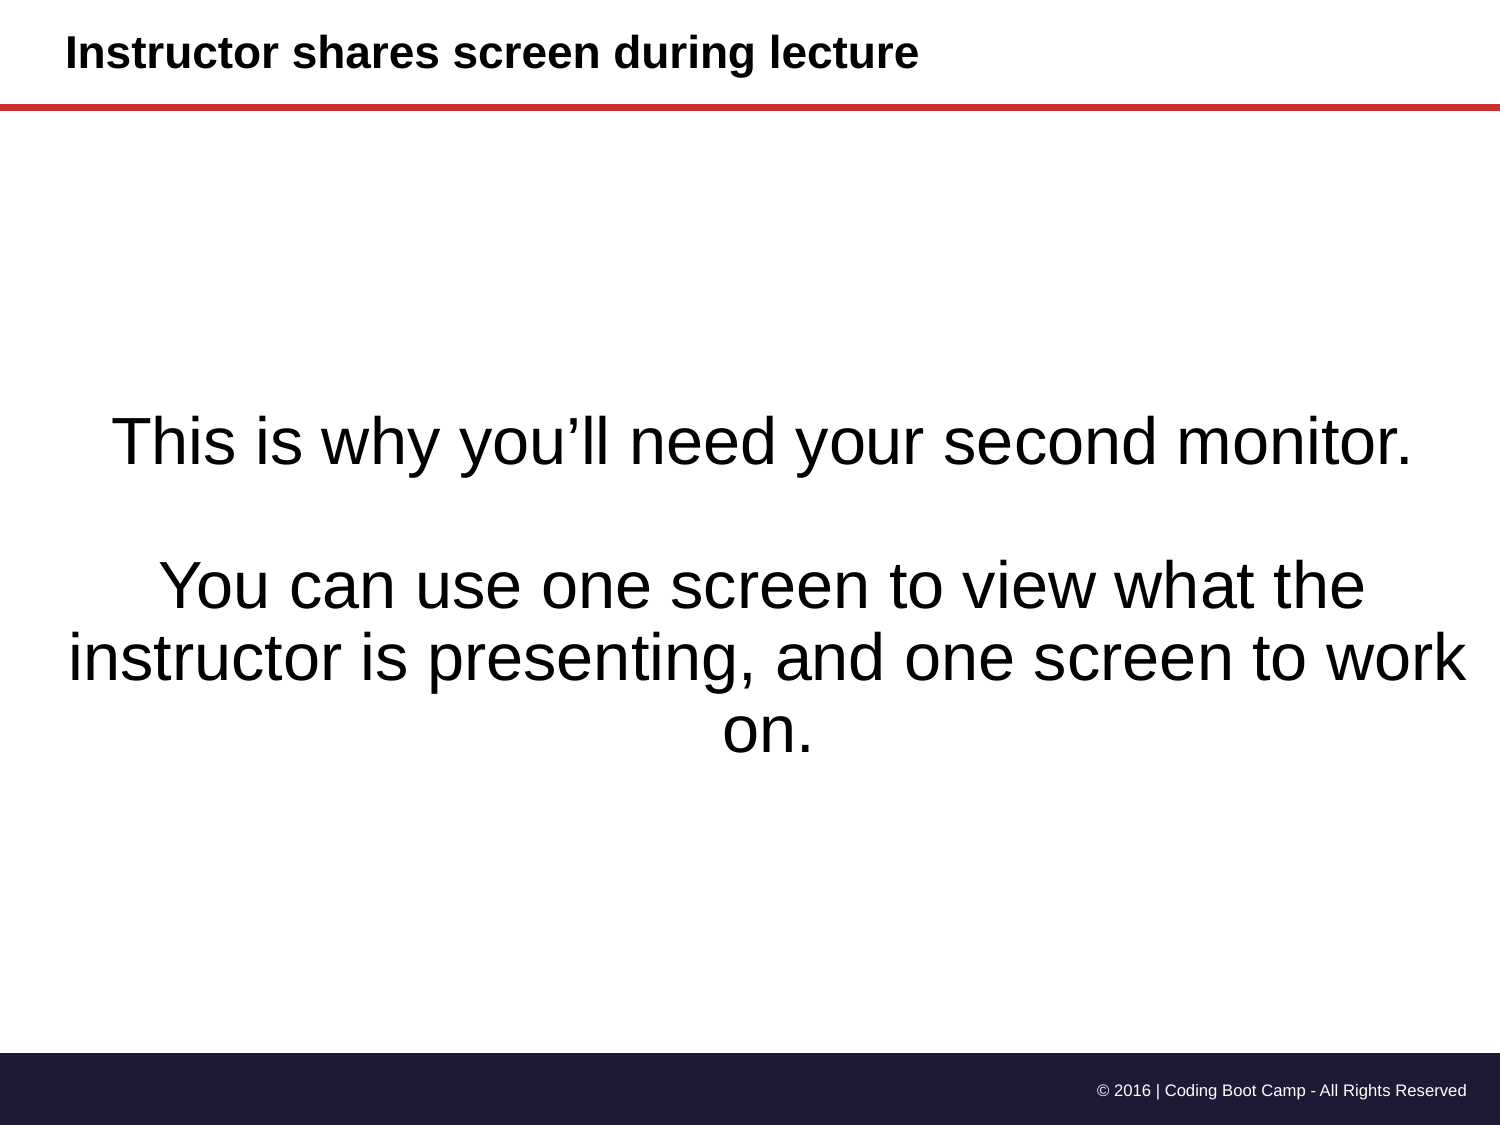

# Instructor shares screen during lecture
This is why you’ll need your second monitor.

You can use one screen to view what the instructor is presenting, and one screen to work on.